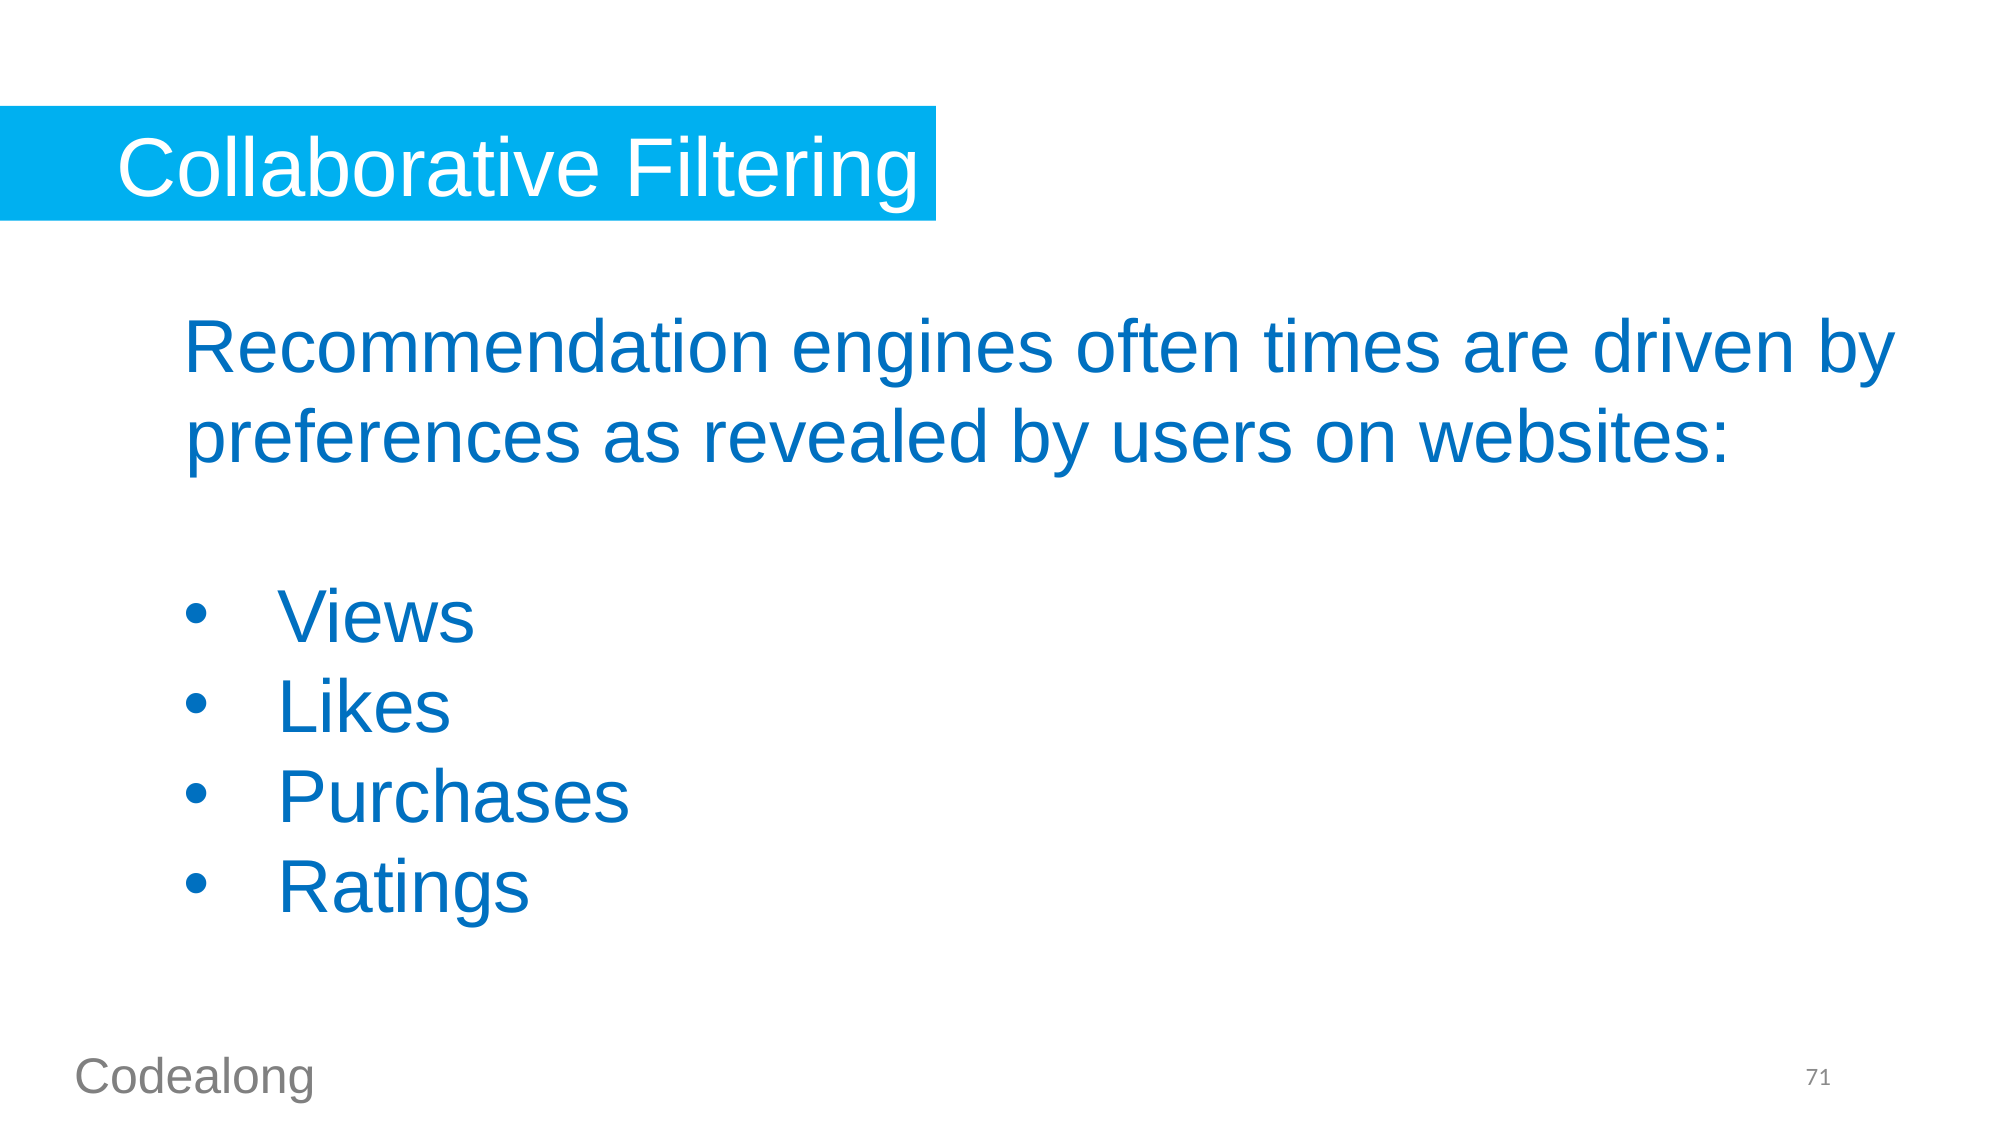

Collaborative Filtering
Recommendation engines often times are driven by preferences as revealed by users on websites:

Views
Likes
Purchases
Ratings
Codealong
71